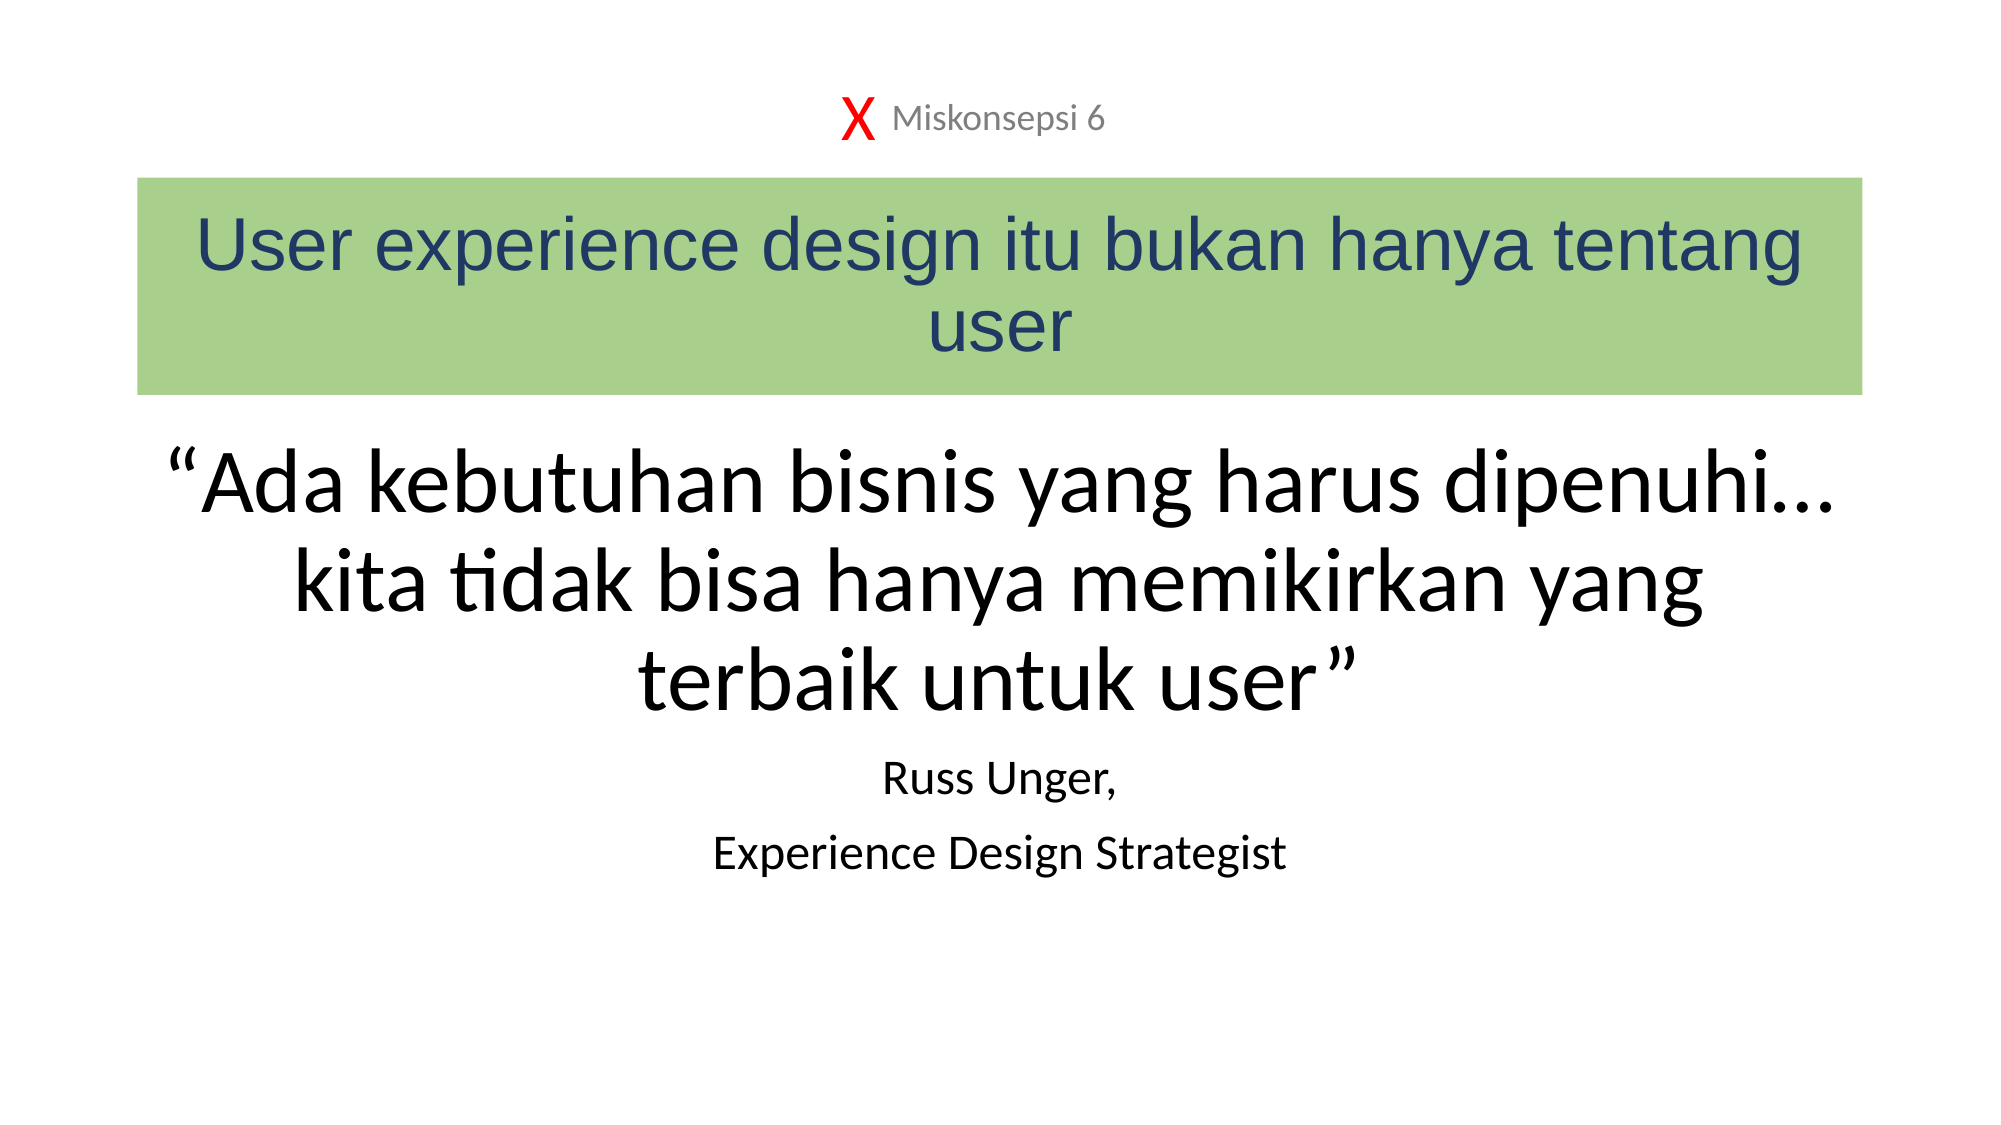

X
Miskonsepsi 6
# User experience design itu bukan hanya tentang user
“Ada kebutuhan bisnis yang harus dipenuhi… kita tidak bisa hanya memikirkan yang terbaik untuk user”
Russ Unger,
Experience Design Strategist